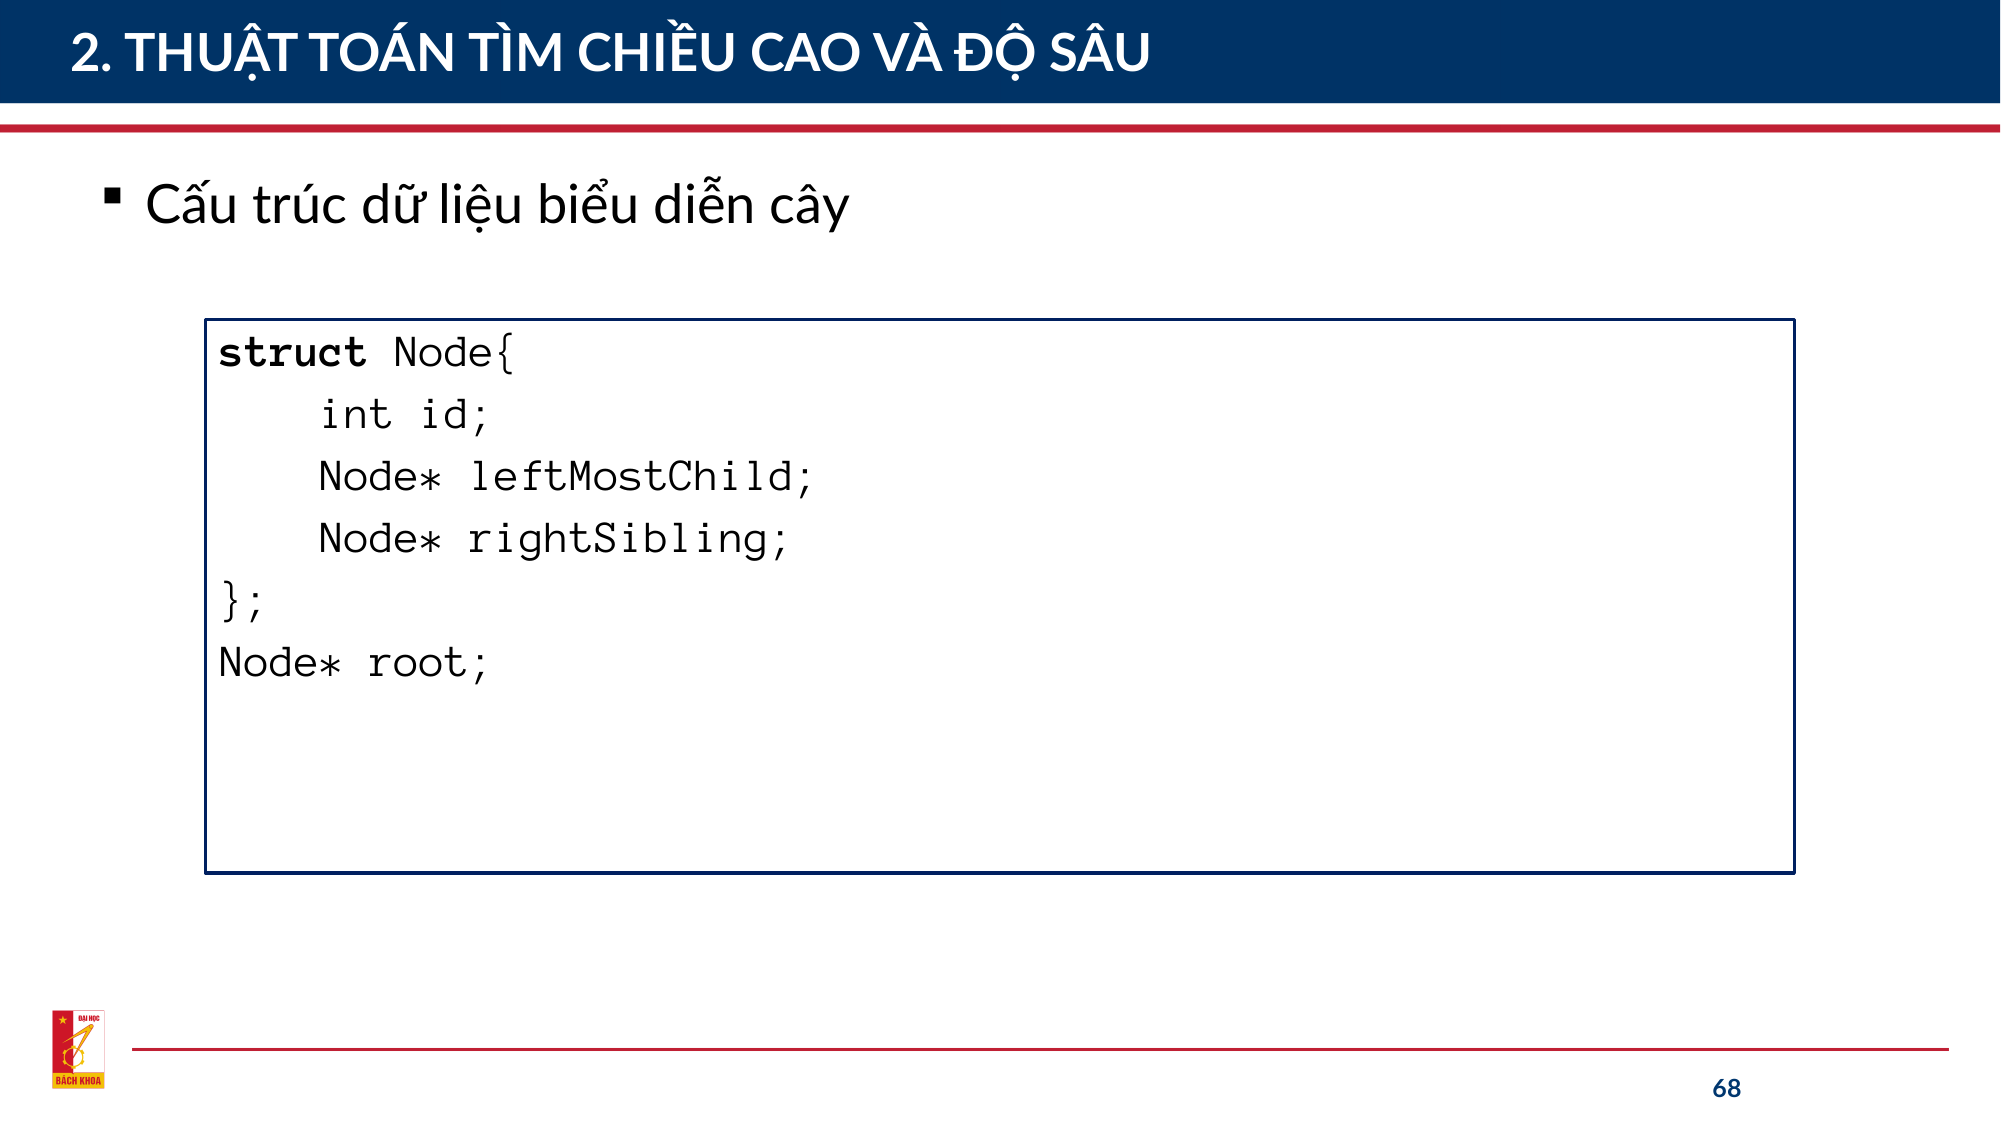

# 2. THUẬT TOÁN TÌM CHIỀU CAO VÀ ĐỘ SÂU
Cấu trúc dữ liệu biểu diễn cây
struct Node{
    int id;
    Node* leftMostChild;
    Node* rightSibling;
};
Node* root;

68